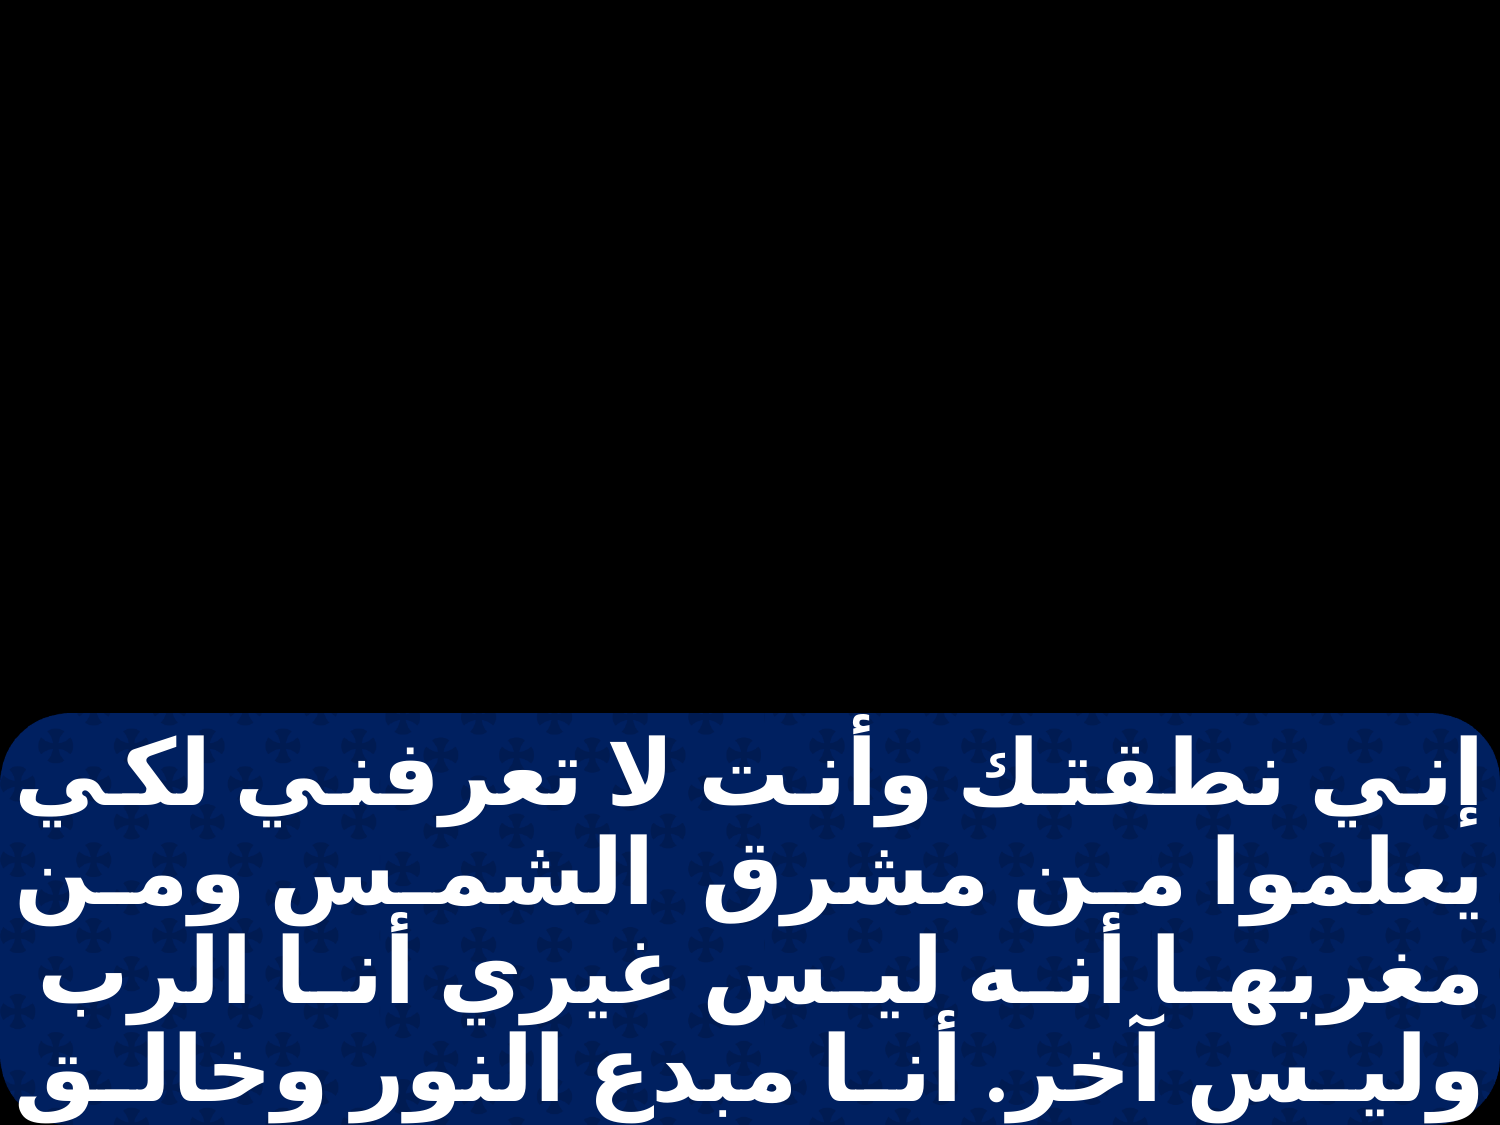

إني نطقتك وأنت لا تعرفني لكي يعلموا من مشرق  الشمس ومن مغربها أنه ليس غيري أنا الرب  وليس آخر. أنا مبدع النور وخالق الظلمة، ومجري  السلام وخالق الشر. أنا الرب صانع هذه كلها.